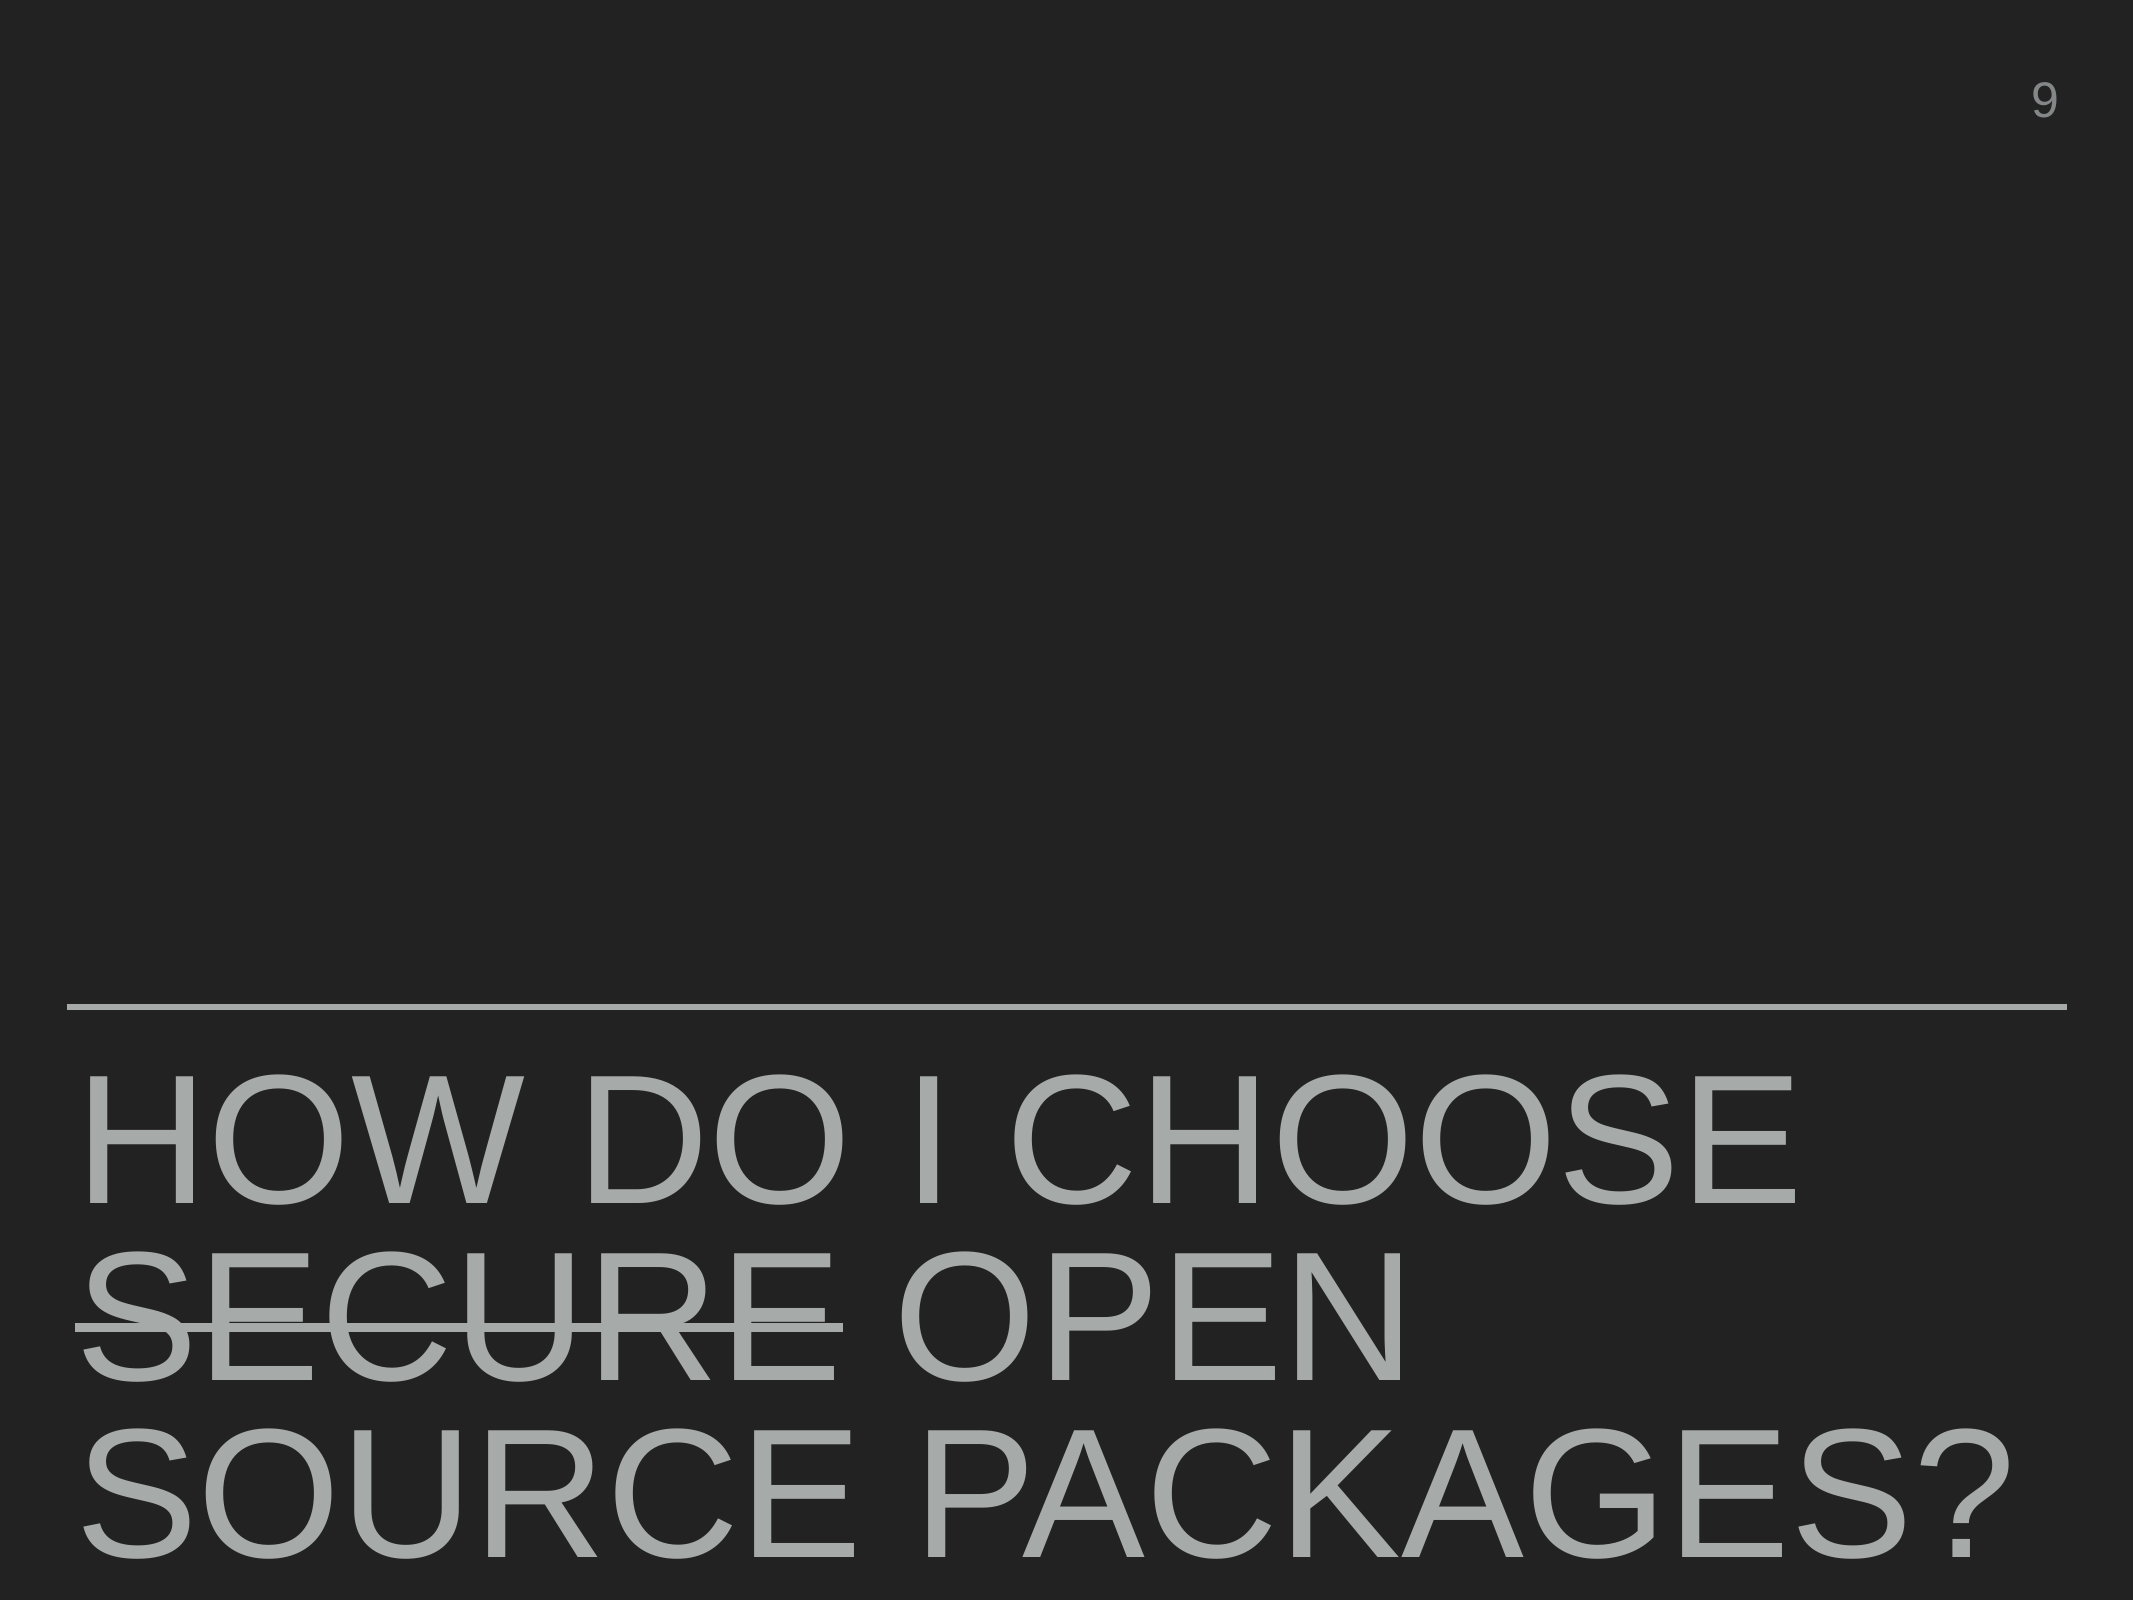

9
# How do I choose SeCURE Open Source Packages?